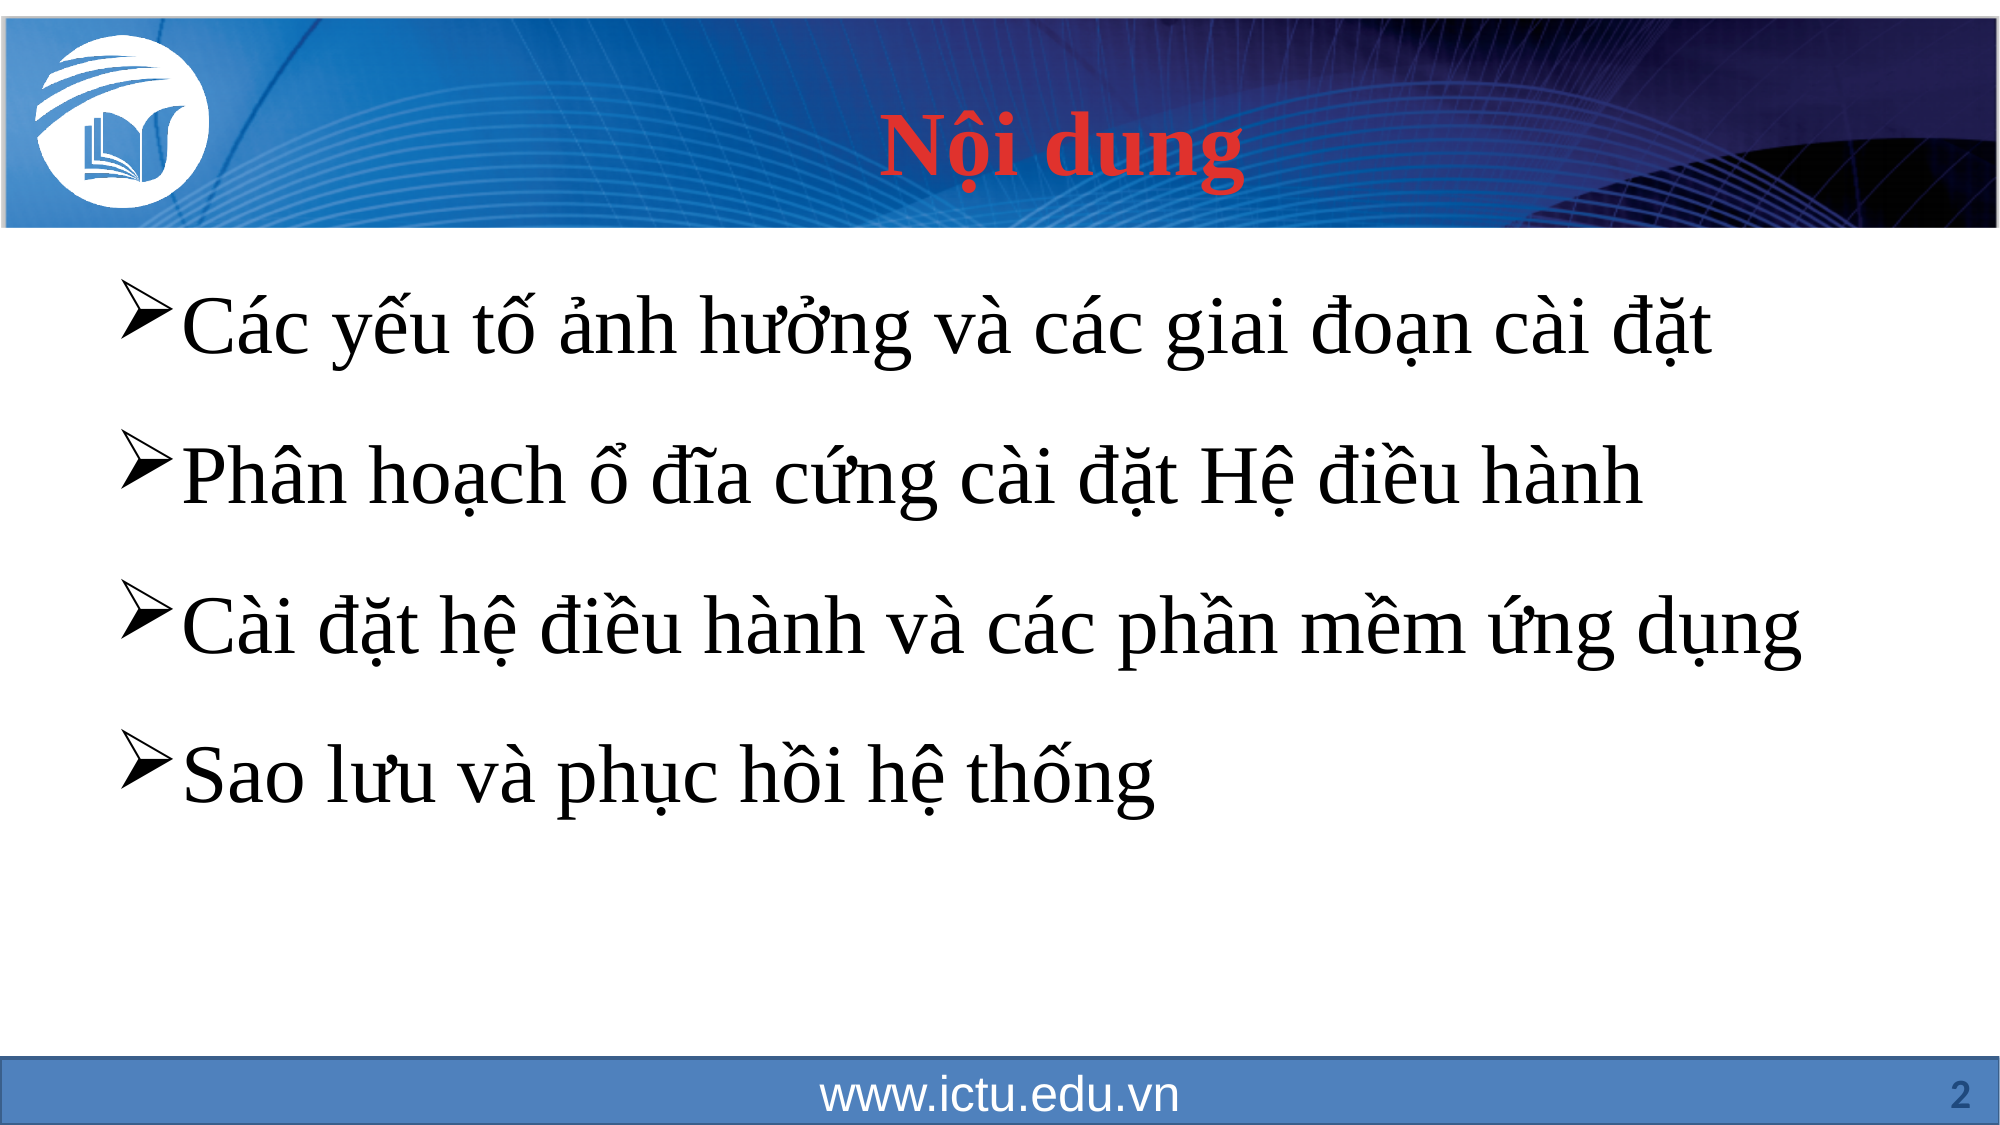

# Nội dung
Các yếu tố ảnh hưởng và các giai đoạn cài đặt
Phân hoạch ổ đĩa cứng cài đặt Hệ điều hành
Cài đặt hệ điều hành và các phần mềm ứng dụng
Sao lưu và phục hồi hệ thống